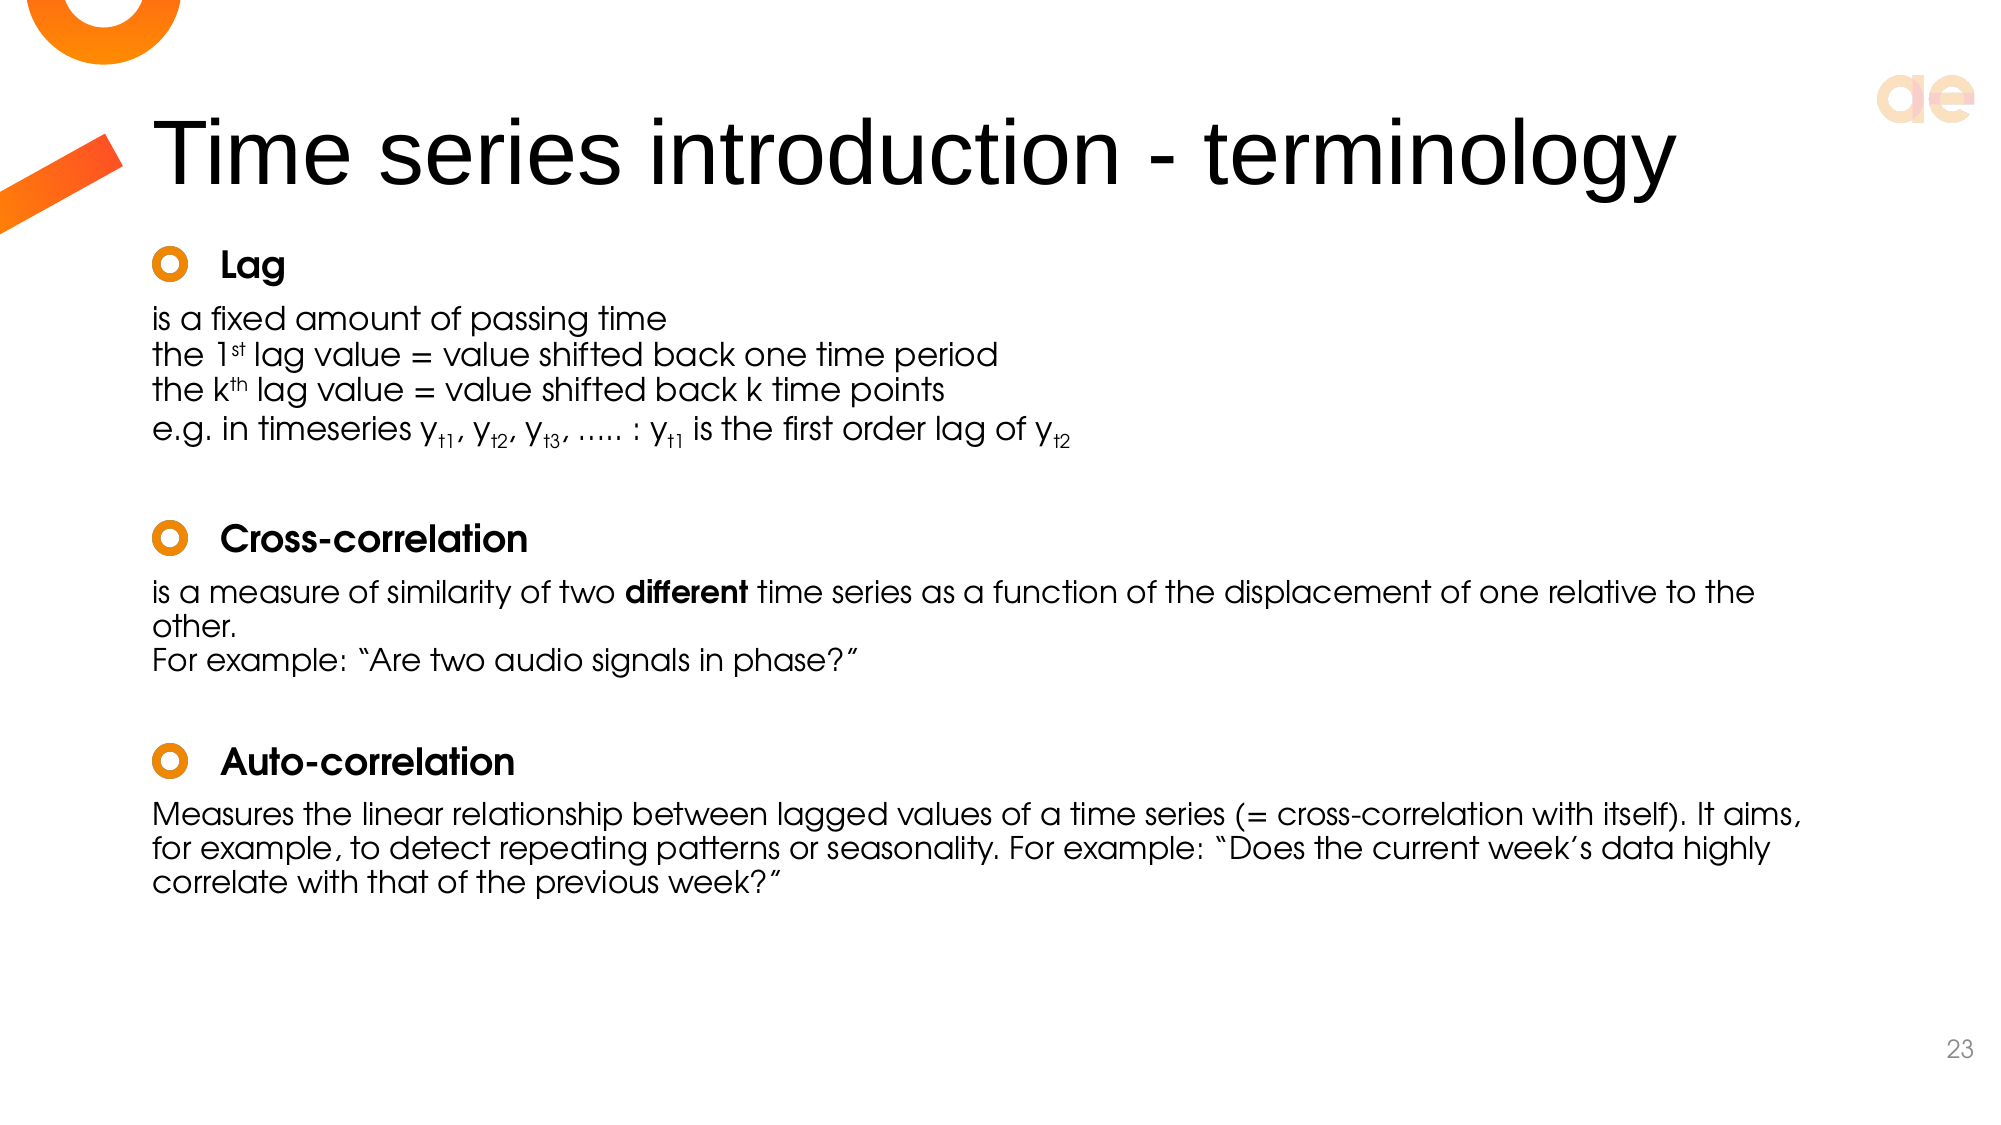

# Time series introduction - terminology
Lag
is a fixed amount of passing time
the 1st lag value = value shifted back one time period
the kth lag value = value shifted back k time points
e.g. in timeseries yt1, yt2, yt3, ….. : yt1 is the first order lag of yt2

Cross-correlation
is a measure of similarity of two different time series as a function of the displacement of one relative to the other.
For example: “Are two audio signals in phase?”

Auto-correlation
Measures the linear relationship between lagged values of a time series (= cross-correlation with itself). It aims, for example, to detect repeating patterns or seasonality. For example: “Does the current week’s data highly correlate with that of the previous week?”

23